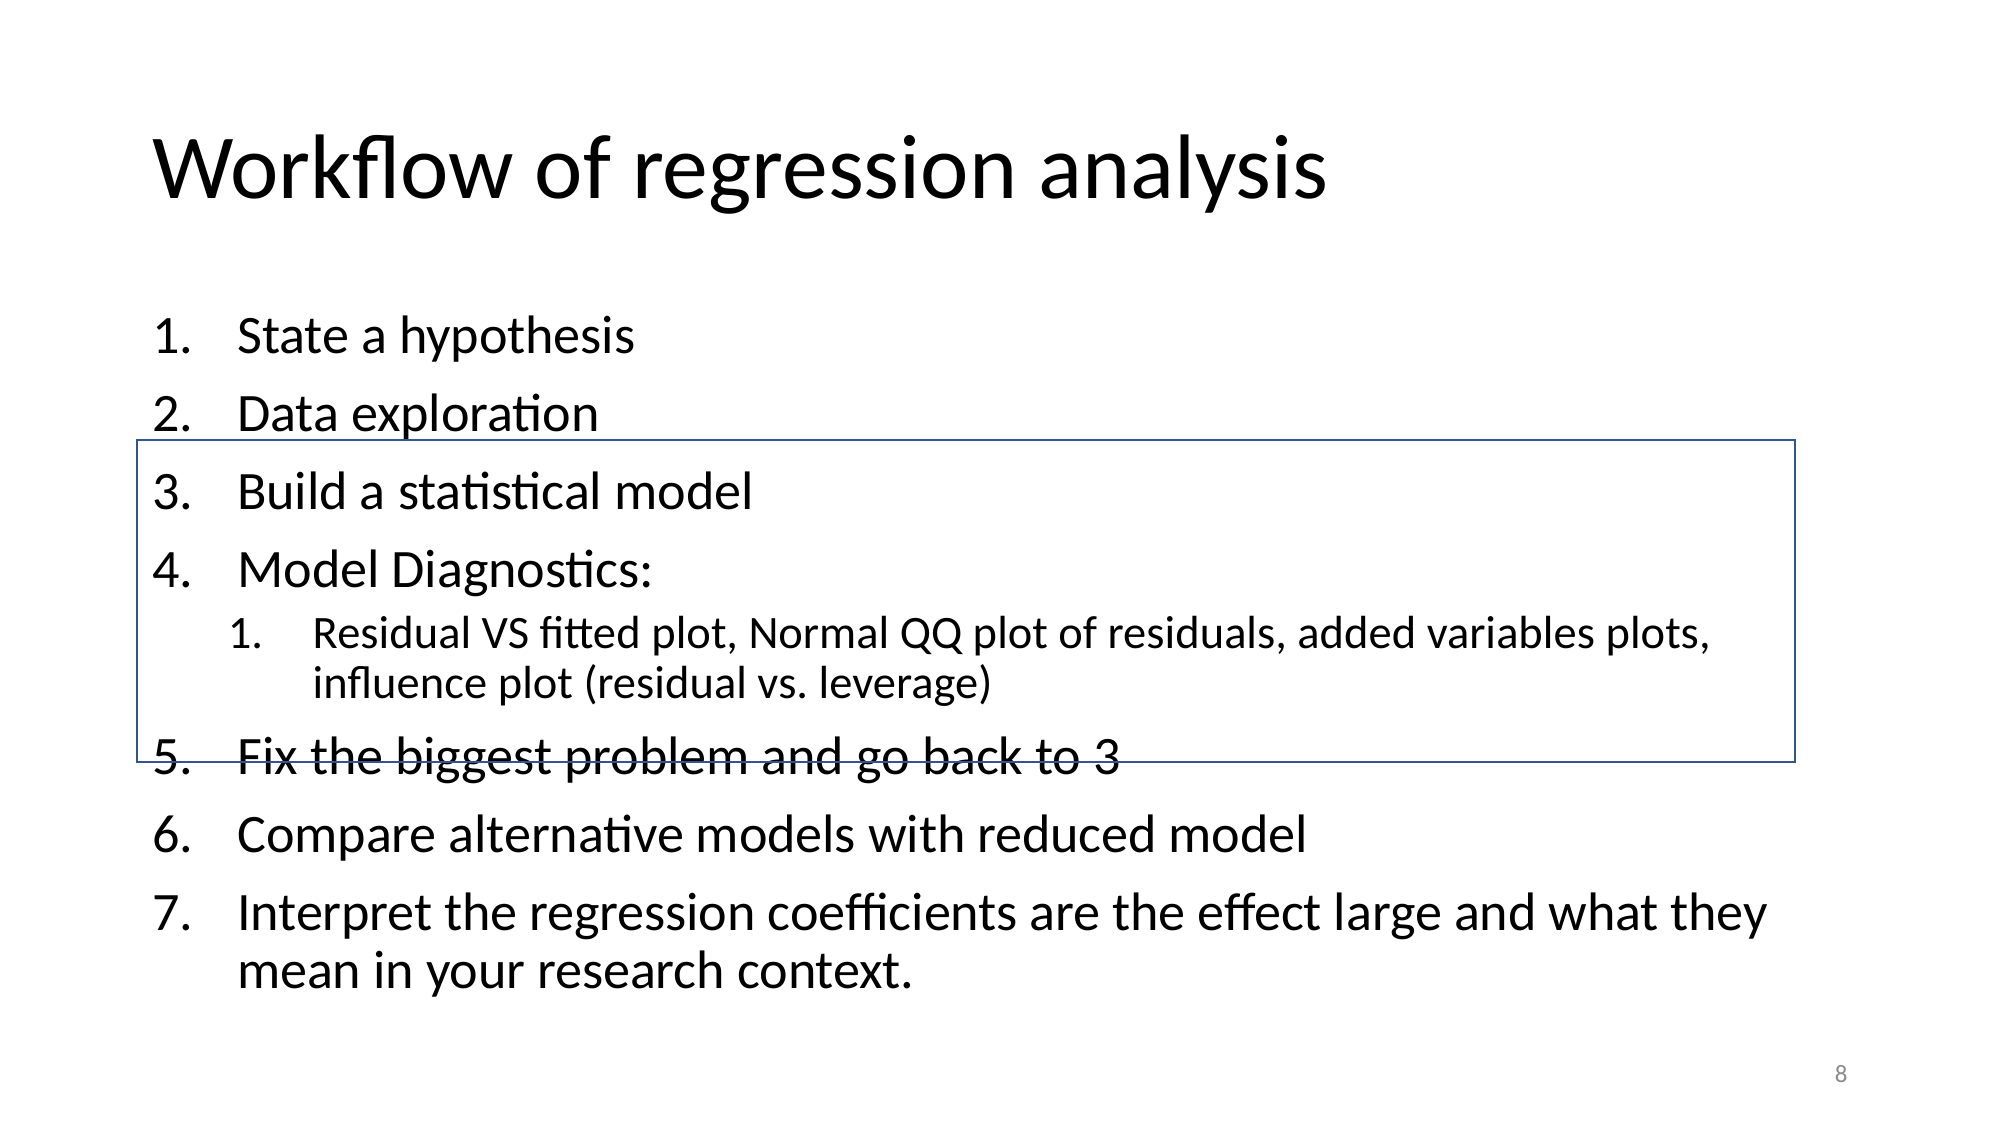

# Workflow of regression analysis
State a hypothesis
Data exploration
Build a statistical model
Model Diagnostics:
Residual VS fitted plot, Normal QQ plot of residuals, added variables plots, influence plot (residual vs. leverage)
Fix the biggest problem and go back to 3
Compare alternative models with reduced model
Interpret the regression coefficients are the effect large and what they mean in your research context.

8